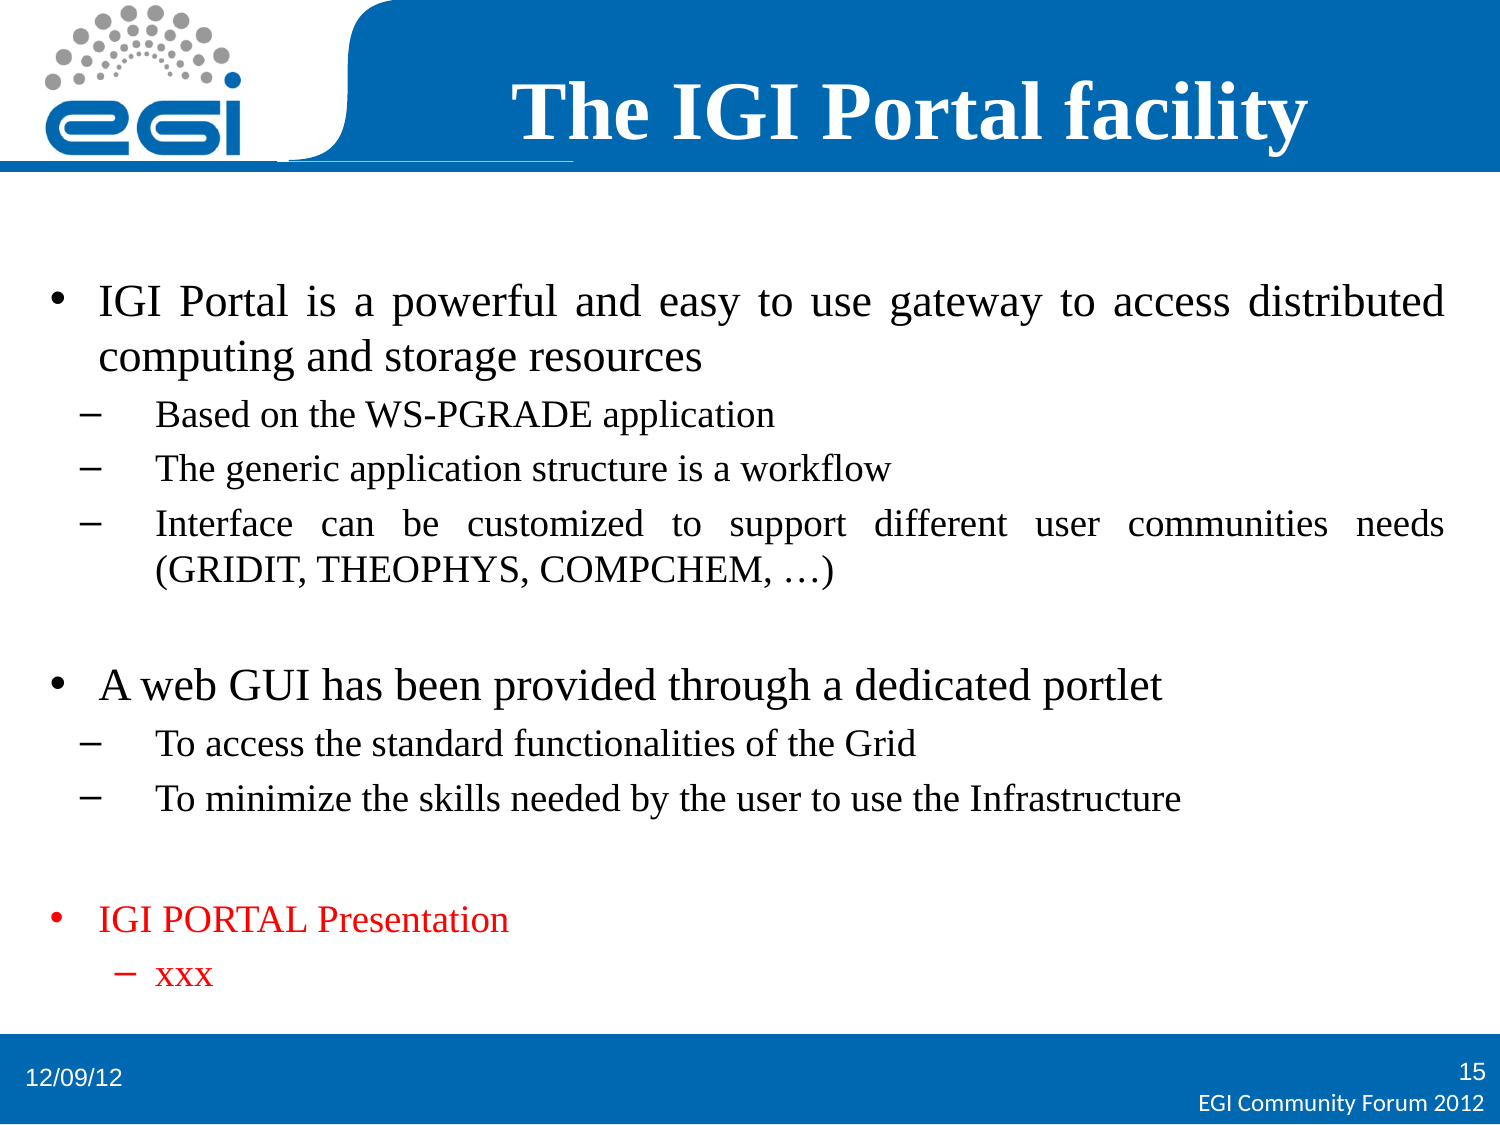

# The IGI Portal facility
IGI Portal is a powerful and easy to use gateway to access distributed computing and storage resources
Based on the WS-PGRADE application
The generic application structure is a workflow
Interface can be customized to support different user communities needs (GRIDIT, THEOPHYS, COMPCHEM, …)

A web GUI has been provided through a dedicated portlet
To access the standard functionalities of the Grid
To minimize the skills needed by the user to use the Infrastructure

IGI PORTAL Presentation
xxx